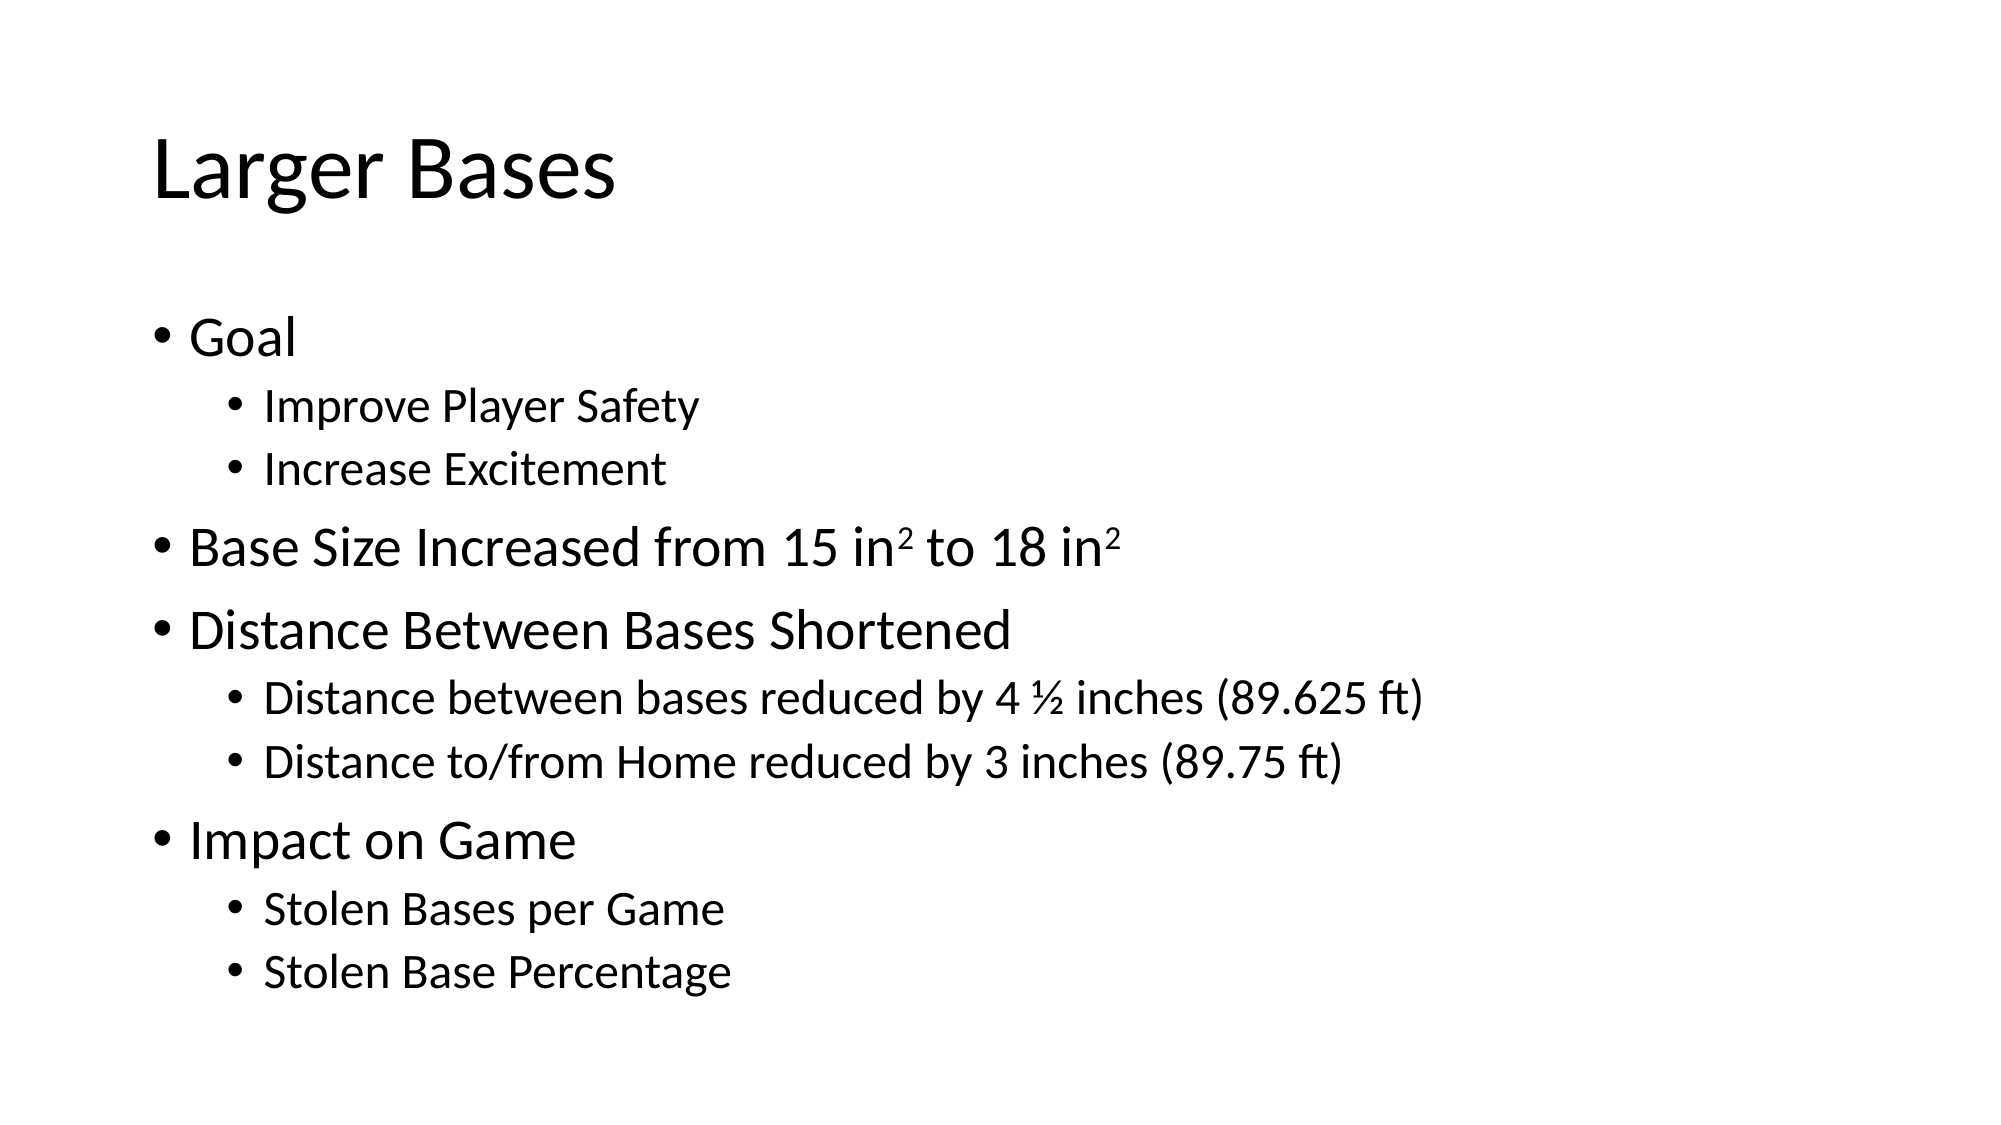

# Larger Bases
Goal
Improve Player Safety
Increase Excitement
Base Size Increased from 15 in2 to 18 in2
Distance Between Bases Shortened
Distance between bases reduced by 4 ½ inches (89.625 ft)
Distance to/from Home reduced by 3 inches (89.75 ft)
Impact on Game
Stolen Bases per Game
Stolen Base Percentage